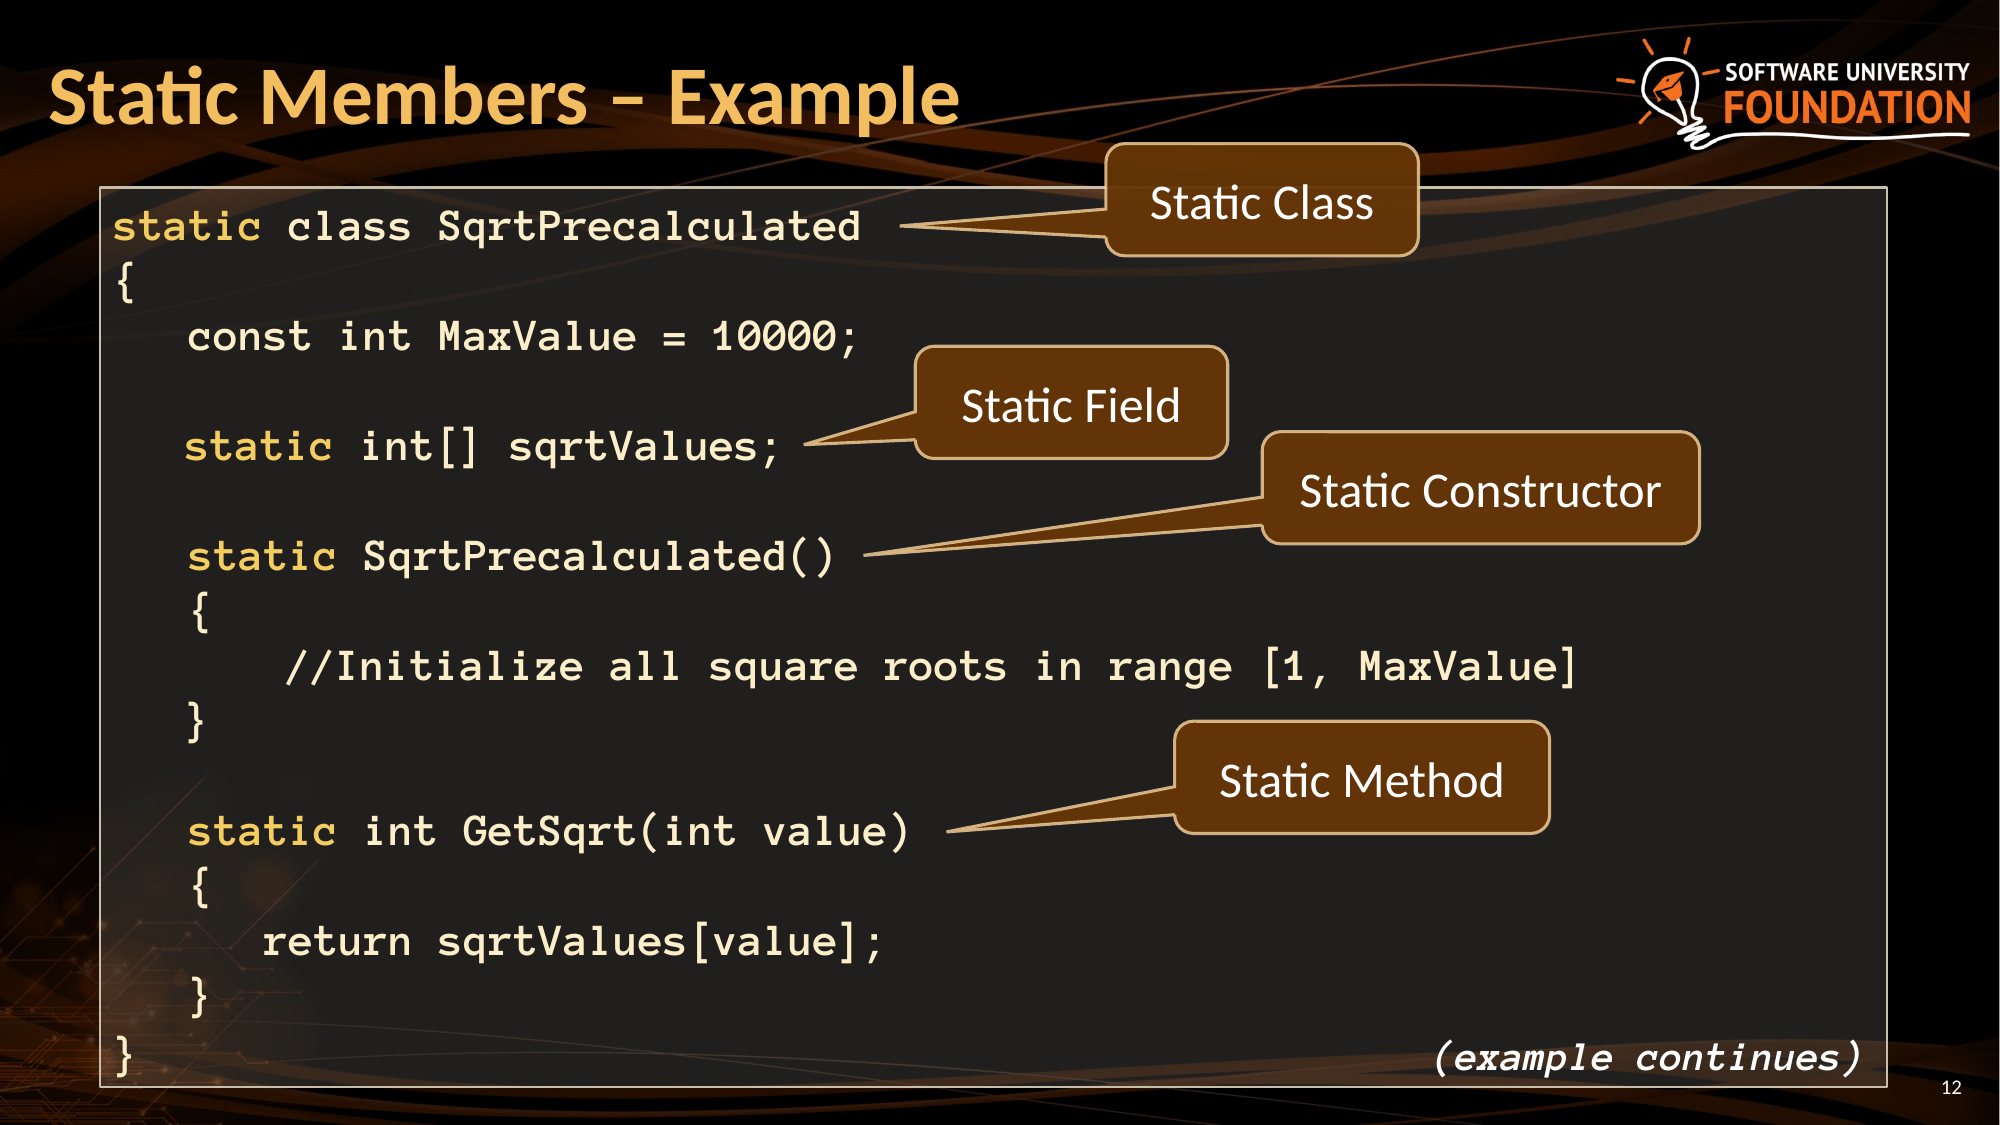

# Static Members – Example
Static Class
static class SqrtPrecalculated
{
   const int MaxValue = 10000;

	 static int[] sqrtValues;

   static SqrtPrecalculated()
   {
	     //Initialize all square roots in range [1, MaxValue]
	 }

   static int GetSqrt(int value)
   {
      return sqrtValues[value];
   }
}
Static Field
Static Constructor
Static Method
(example continues)
12